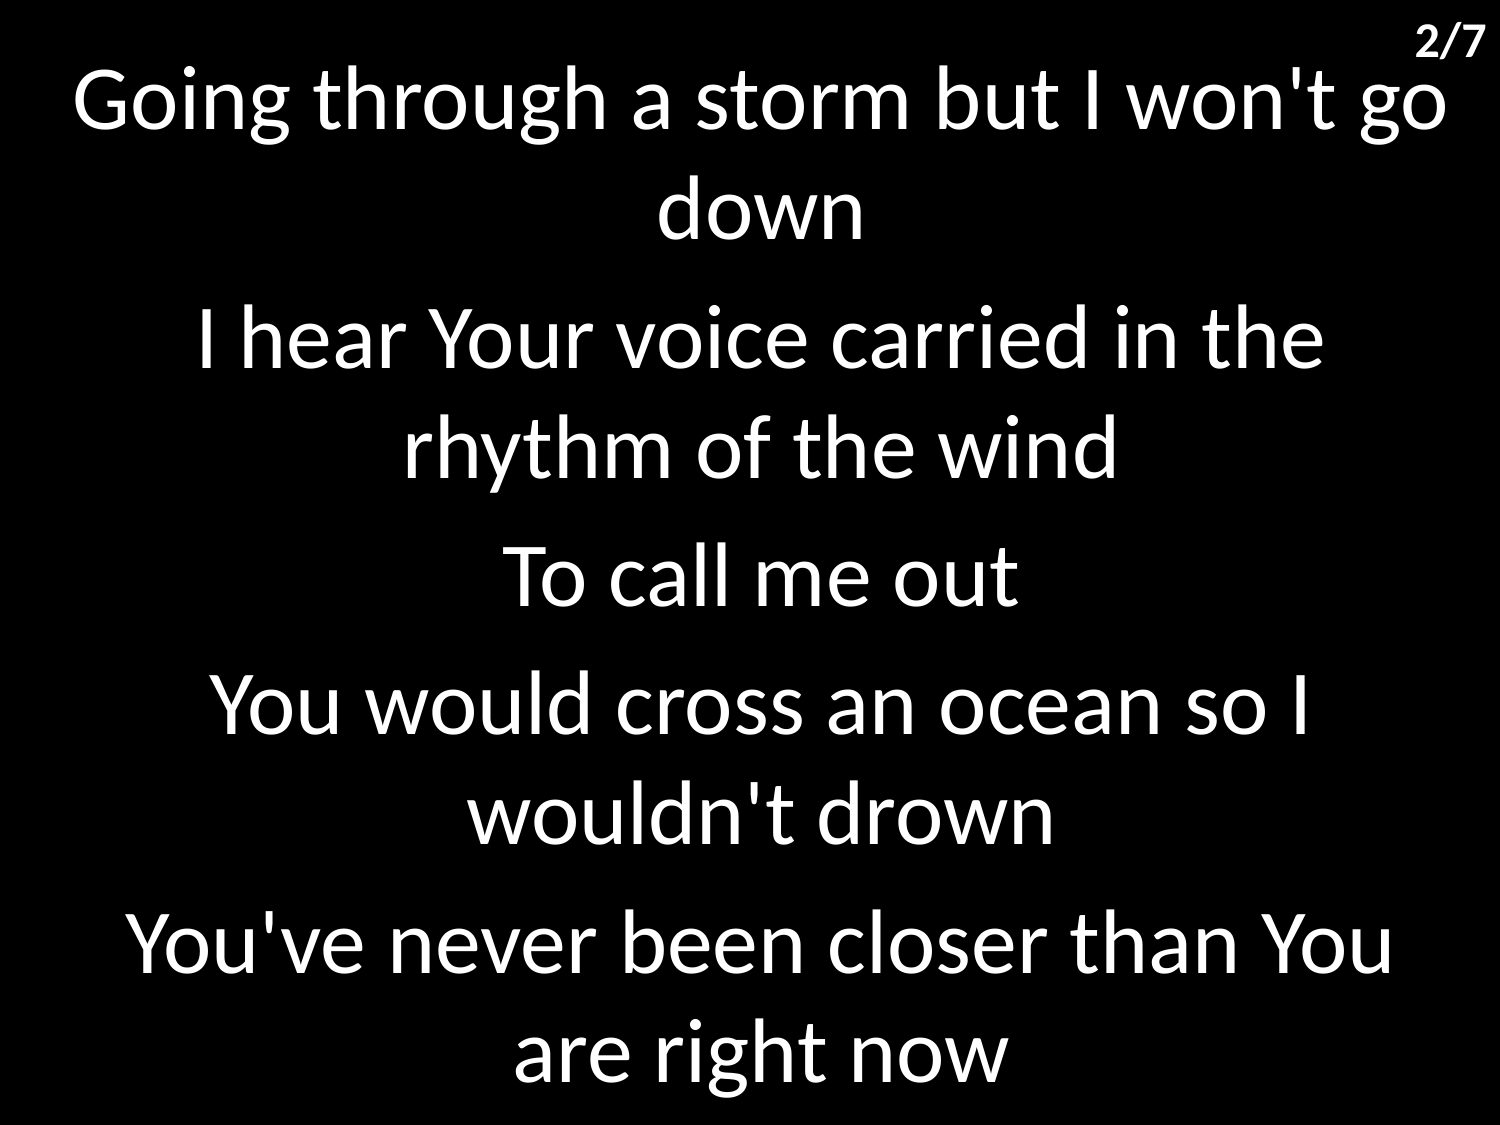

2/7
Going through a storm but I won't go down
I hear Your voice carried in the rhythm of the wind
To call me out
You would cross an ocean so I wouldn't drown
You've never been closer than You are right now